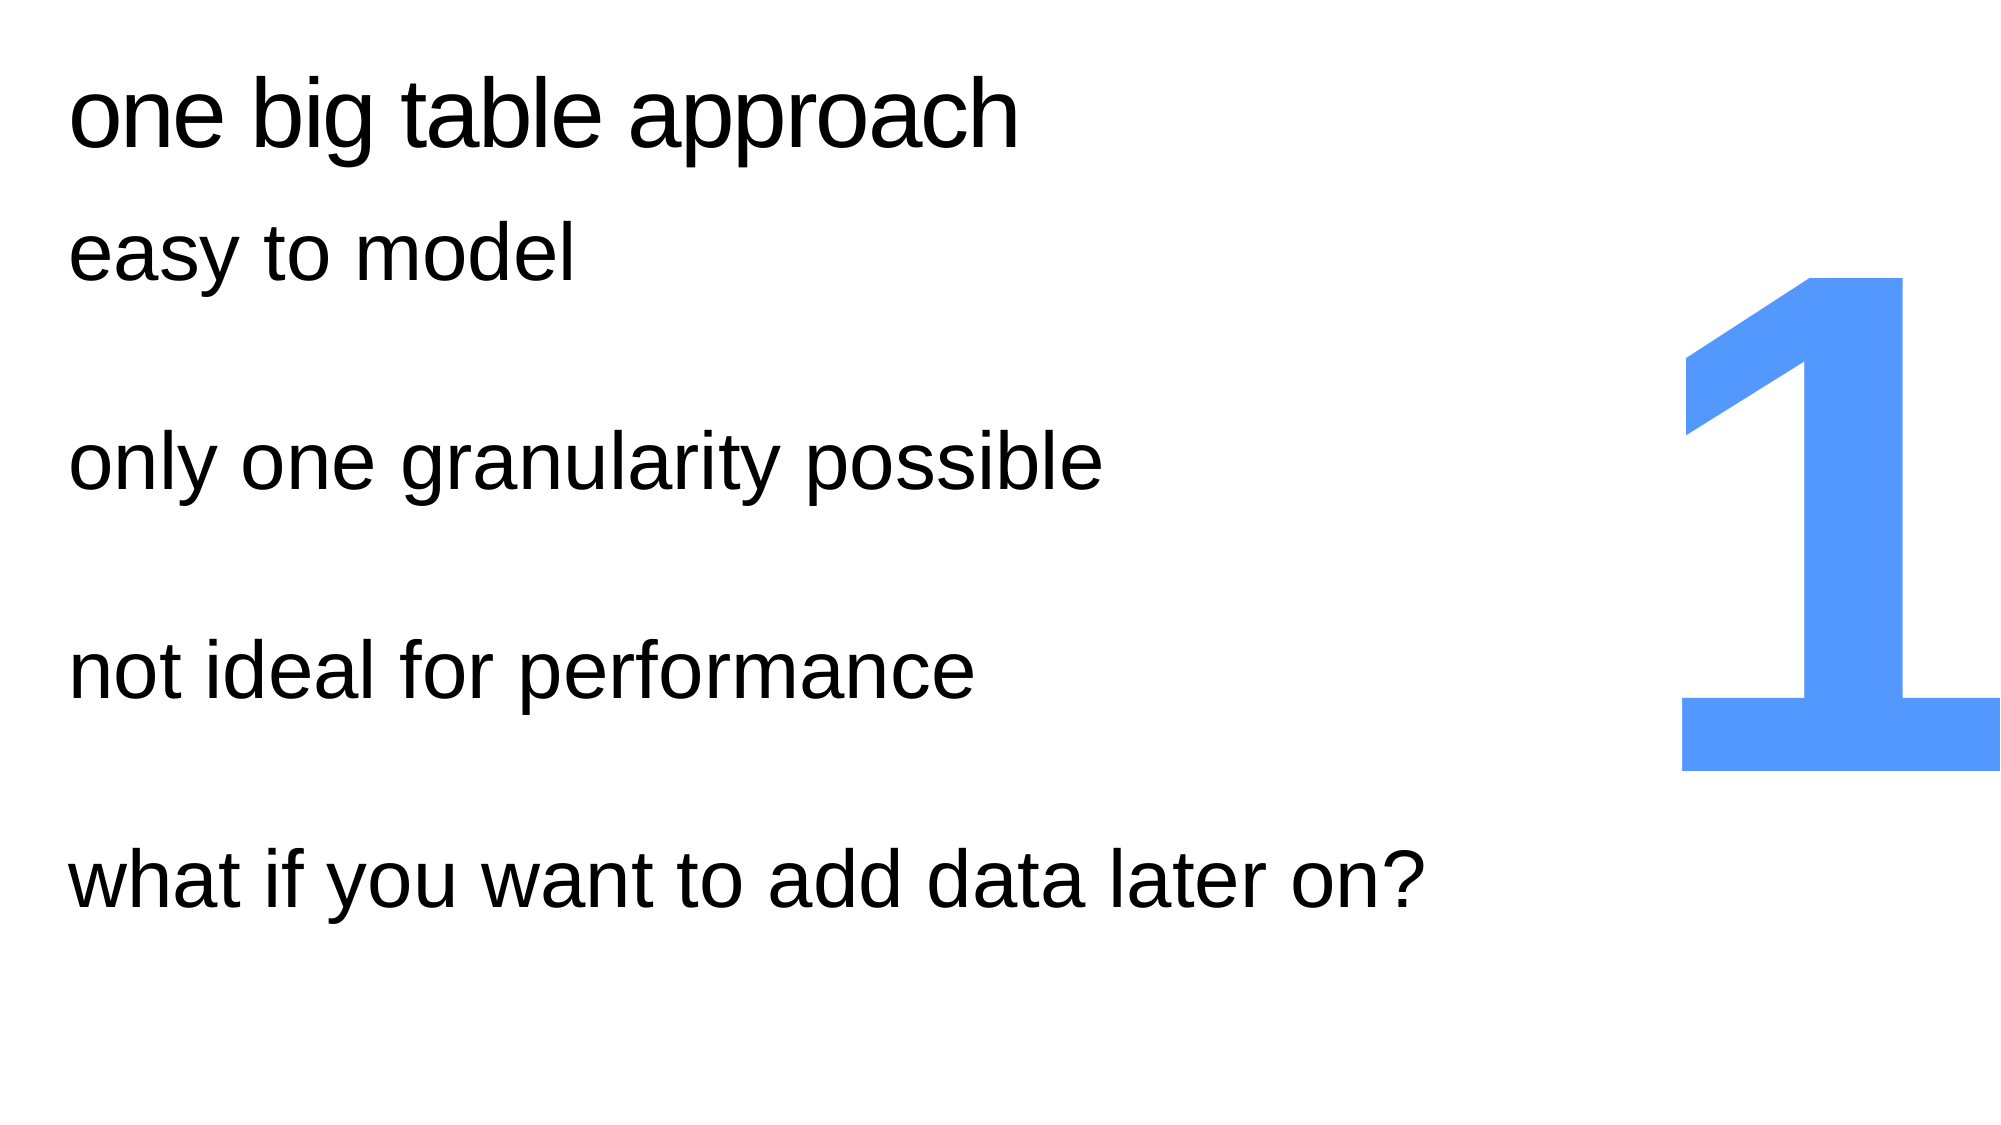

# one big table approach
1
easy to model

only one granularity possible

not ideal for performance

what if you want to add data later on?